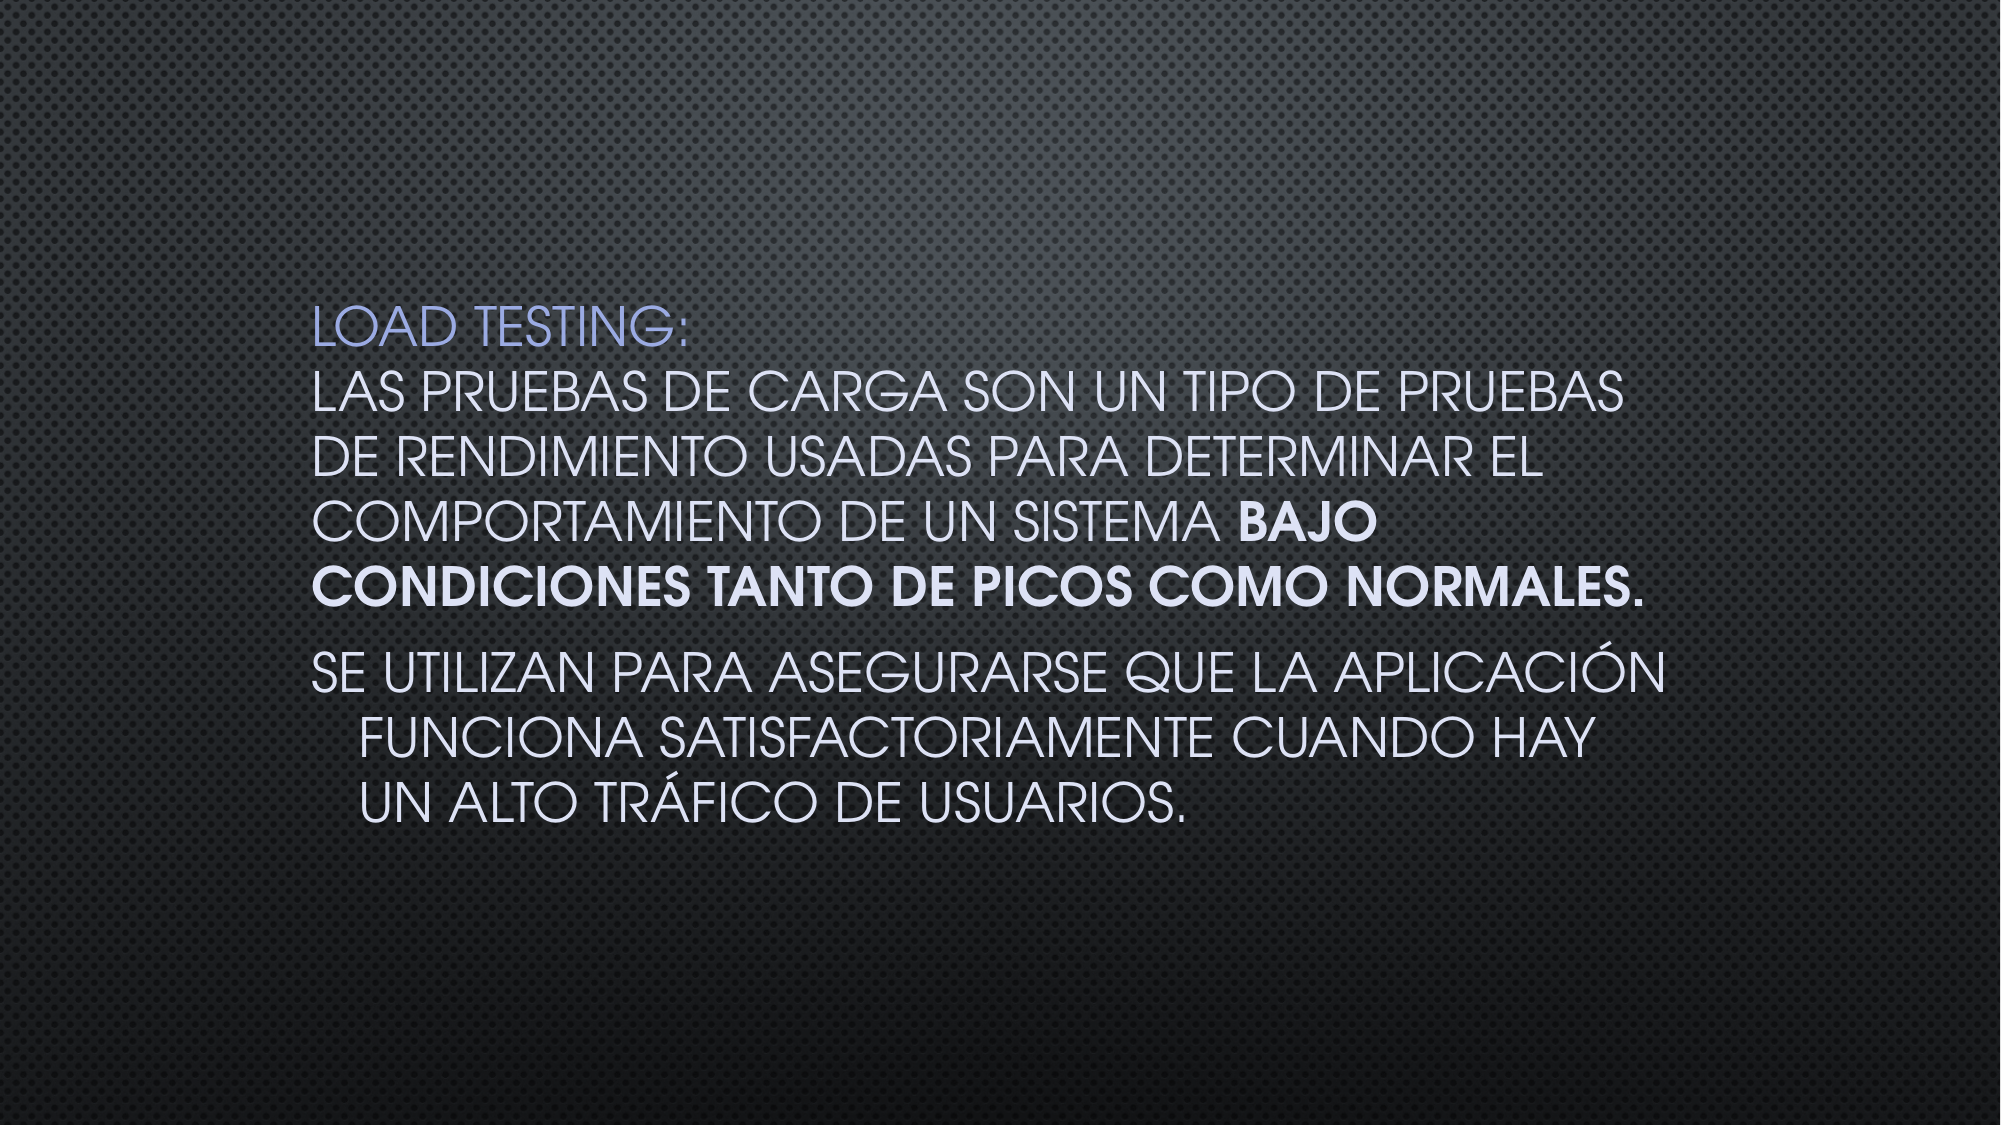

Load testing:
Las pruebas de carga son un tipo de pruebas de rendimiento usadas para determinar el comportamiento de un sistema bajo condiciones tanto de picos como normales.
se utilizan para asegurarse que la aplicación funciona satisfactoriamente cuando hay un alto tráfico de usuarios.